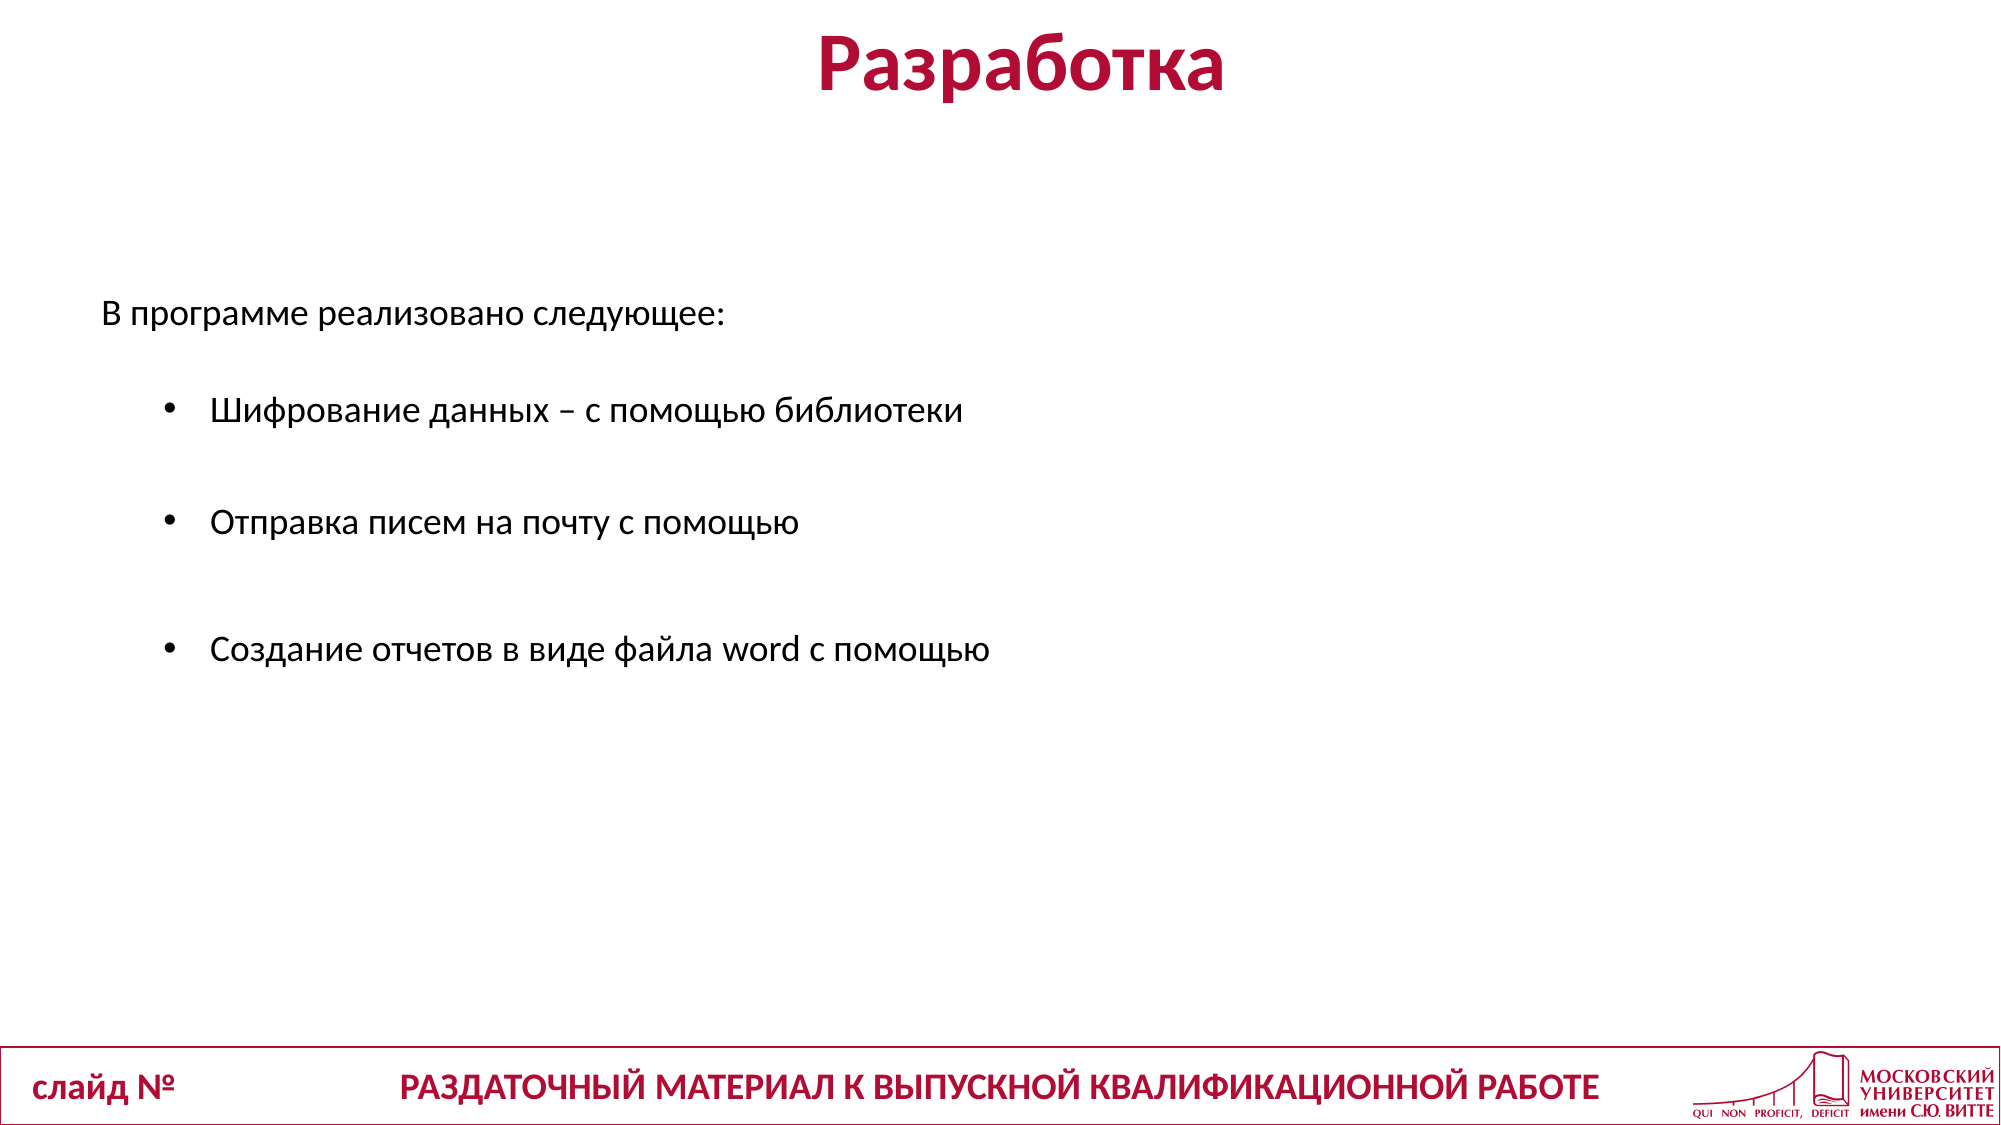

Разработка
В программе реализовано следующее:

Шифрование данных – с помощью библиотеки
Отправка писем на почту с помощью
Создание отчетов в виде файла word с помощью